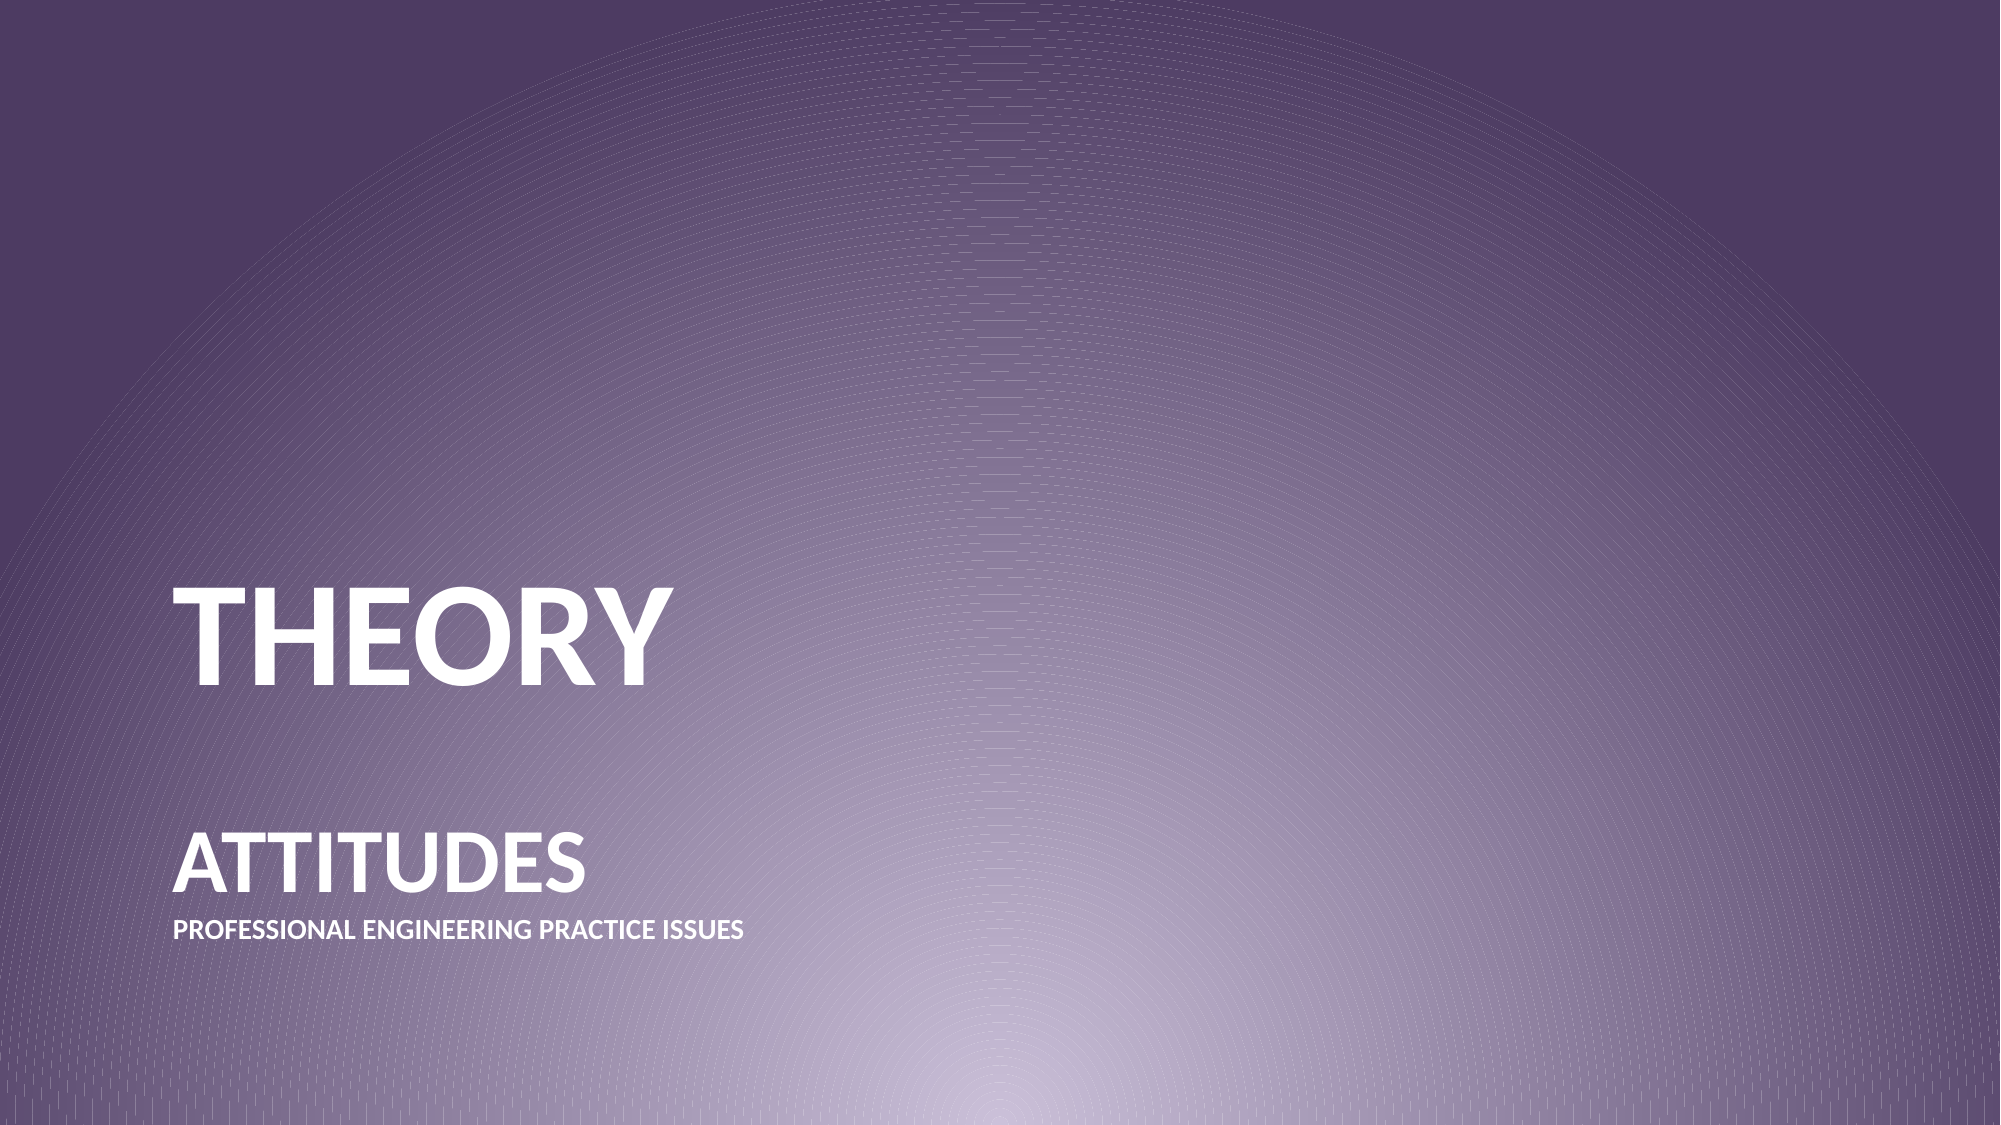

THEORY
# ATTITUDES Professional Engineering Practice Issues